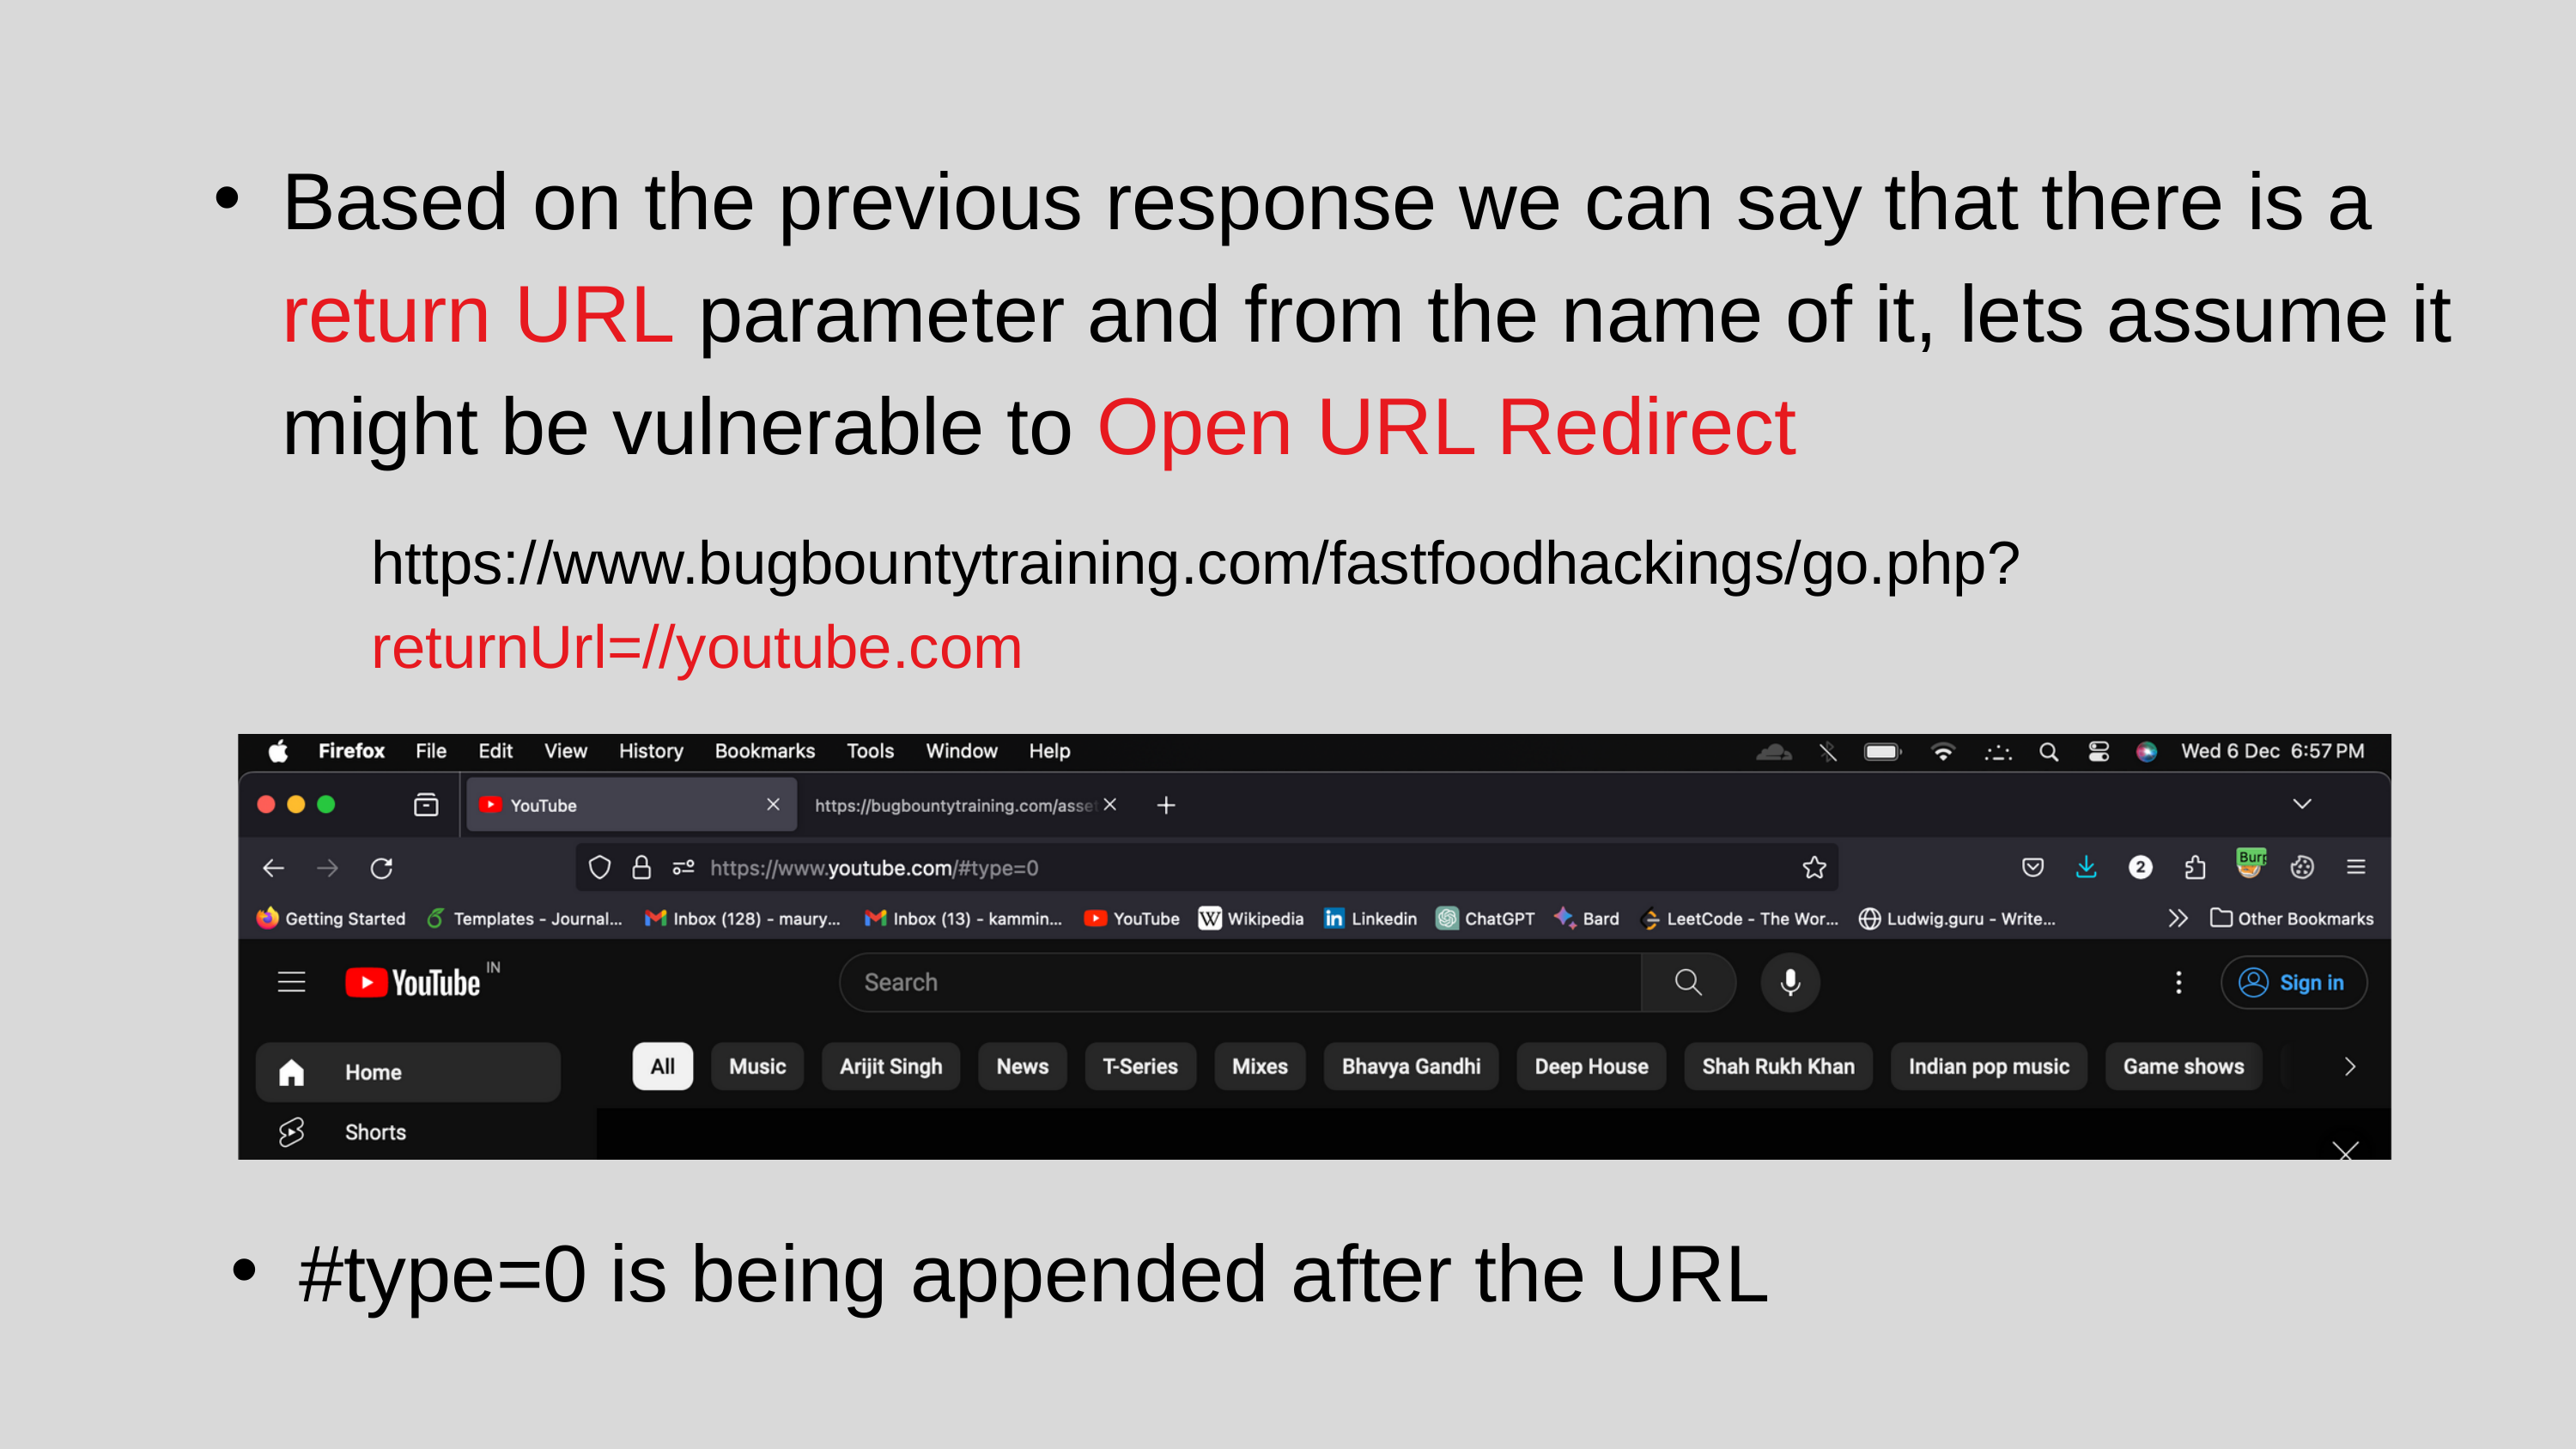

Based on the previous response we can say that there is a return URL parameter and from the name of it, lets assume it might be vulnerable to Open URL Redirect
https://www.bugbountytraining.com/fastfoodhackings/go.php?returnUrl=//youtube.com

#type=0 is being appended after the URL